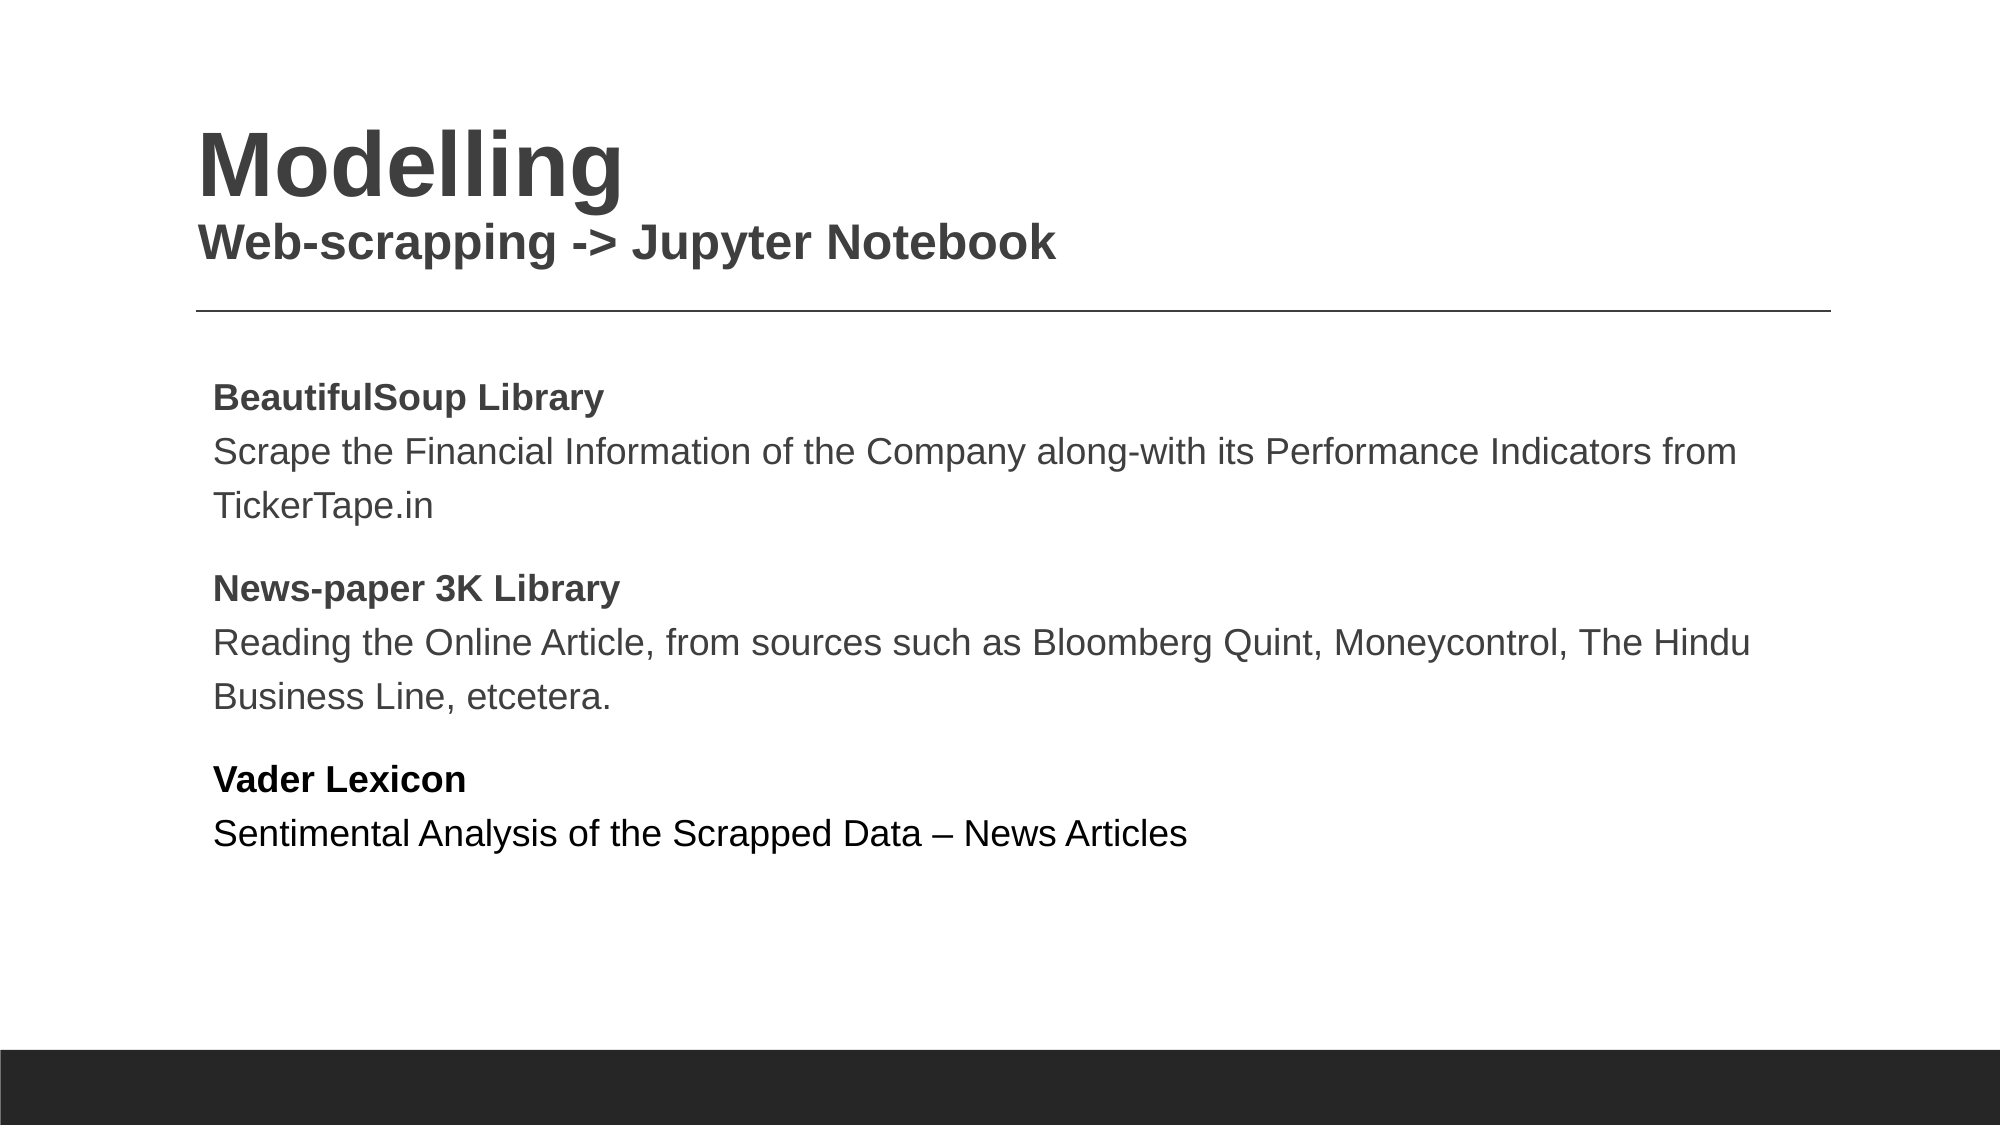

# Modelling Web-scrapping -> Jupyter Notebook
BeautifulSoup Library
Scrape the Financial Information of the Company along-with its Performance Indicators from TickerTape.in
News-paper 3K Library
Reading the Online Article, from sources such as Bloomberg Quint, Moneycontrol, The Hindu Business Line, etcetera.
Vader Lexicon
Sentimental Analysis of the Scrapped Data – News Articles